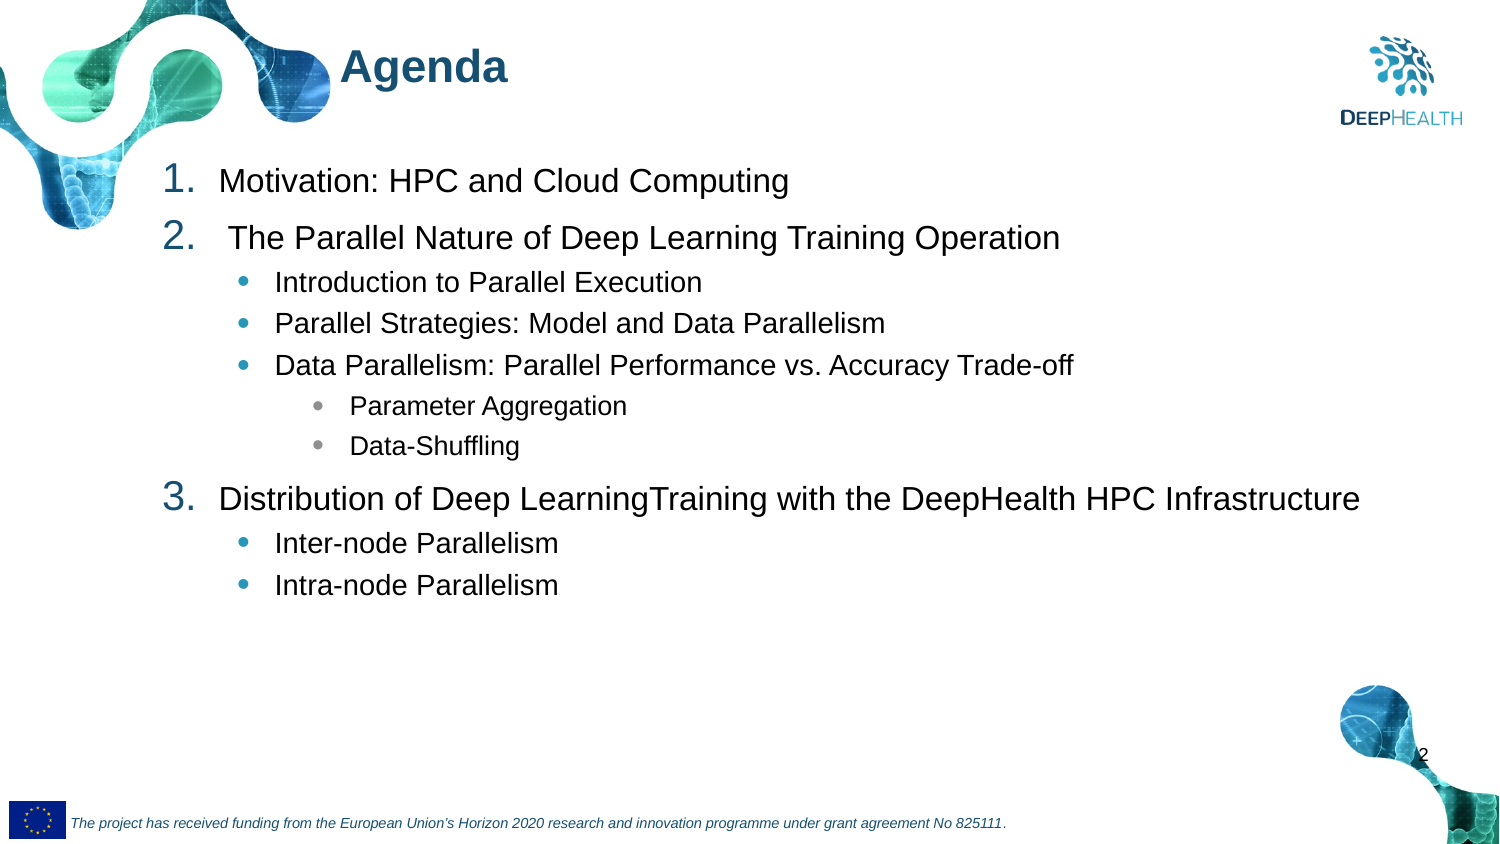

Agenda

Motivation: HPC and Cloud Computing
 The Parallel Nature of Deep Learning Training Operation
Introduction to Parallel Execution
Parallel Strategies: Model and Data Parallelism
Data Parallelism: Parallel Performance vs. Accuracy Trade-off
Parameter Aggregation
Data-Shuffling
Distribution of Deep LearningTraining with the DeepHealth HPC Infrastructure
Inter-node Parallelism
Intra-node Parallelism